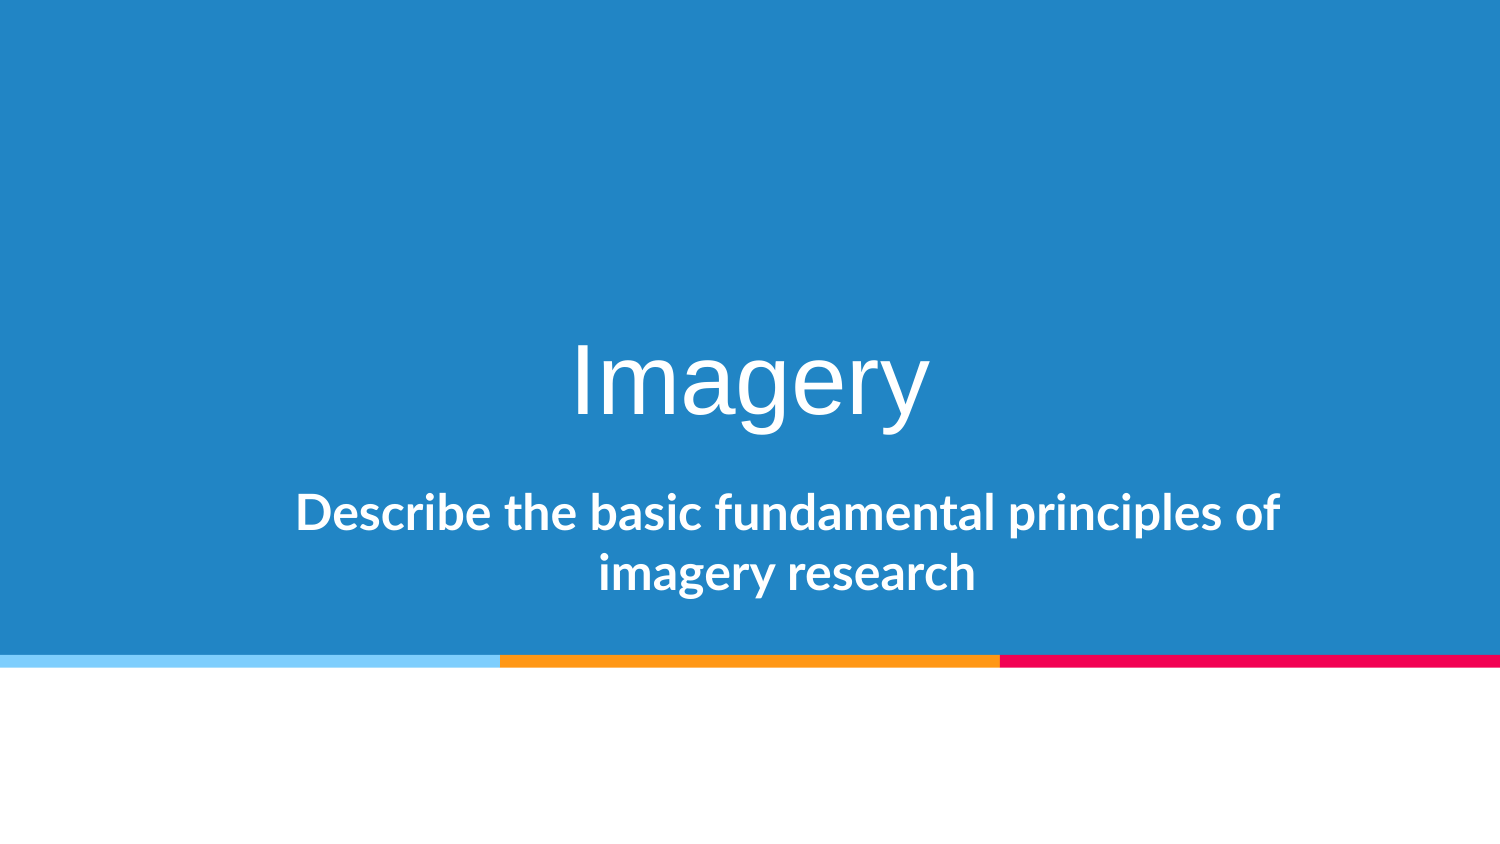

# Imagery
Describe the basic fundamental principles of imagery research